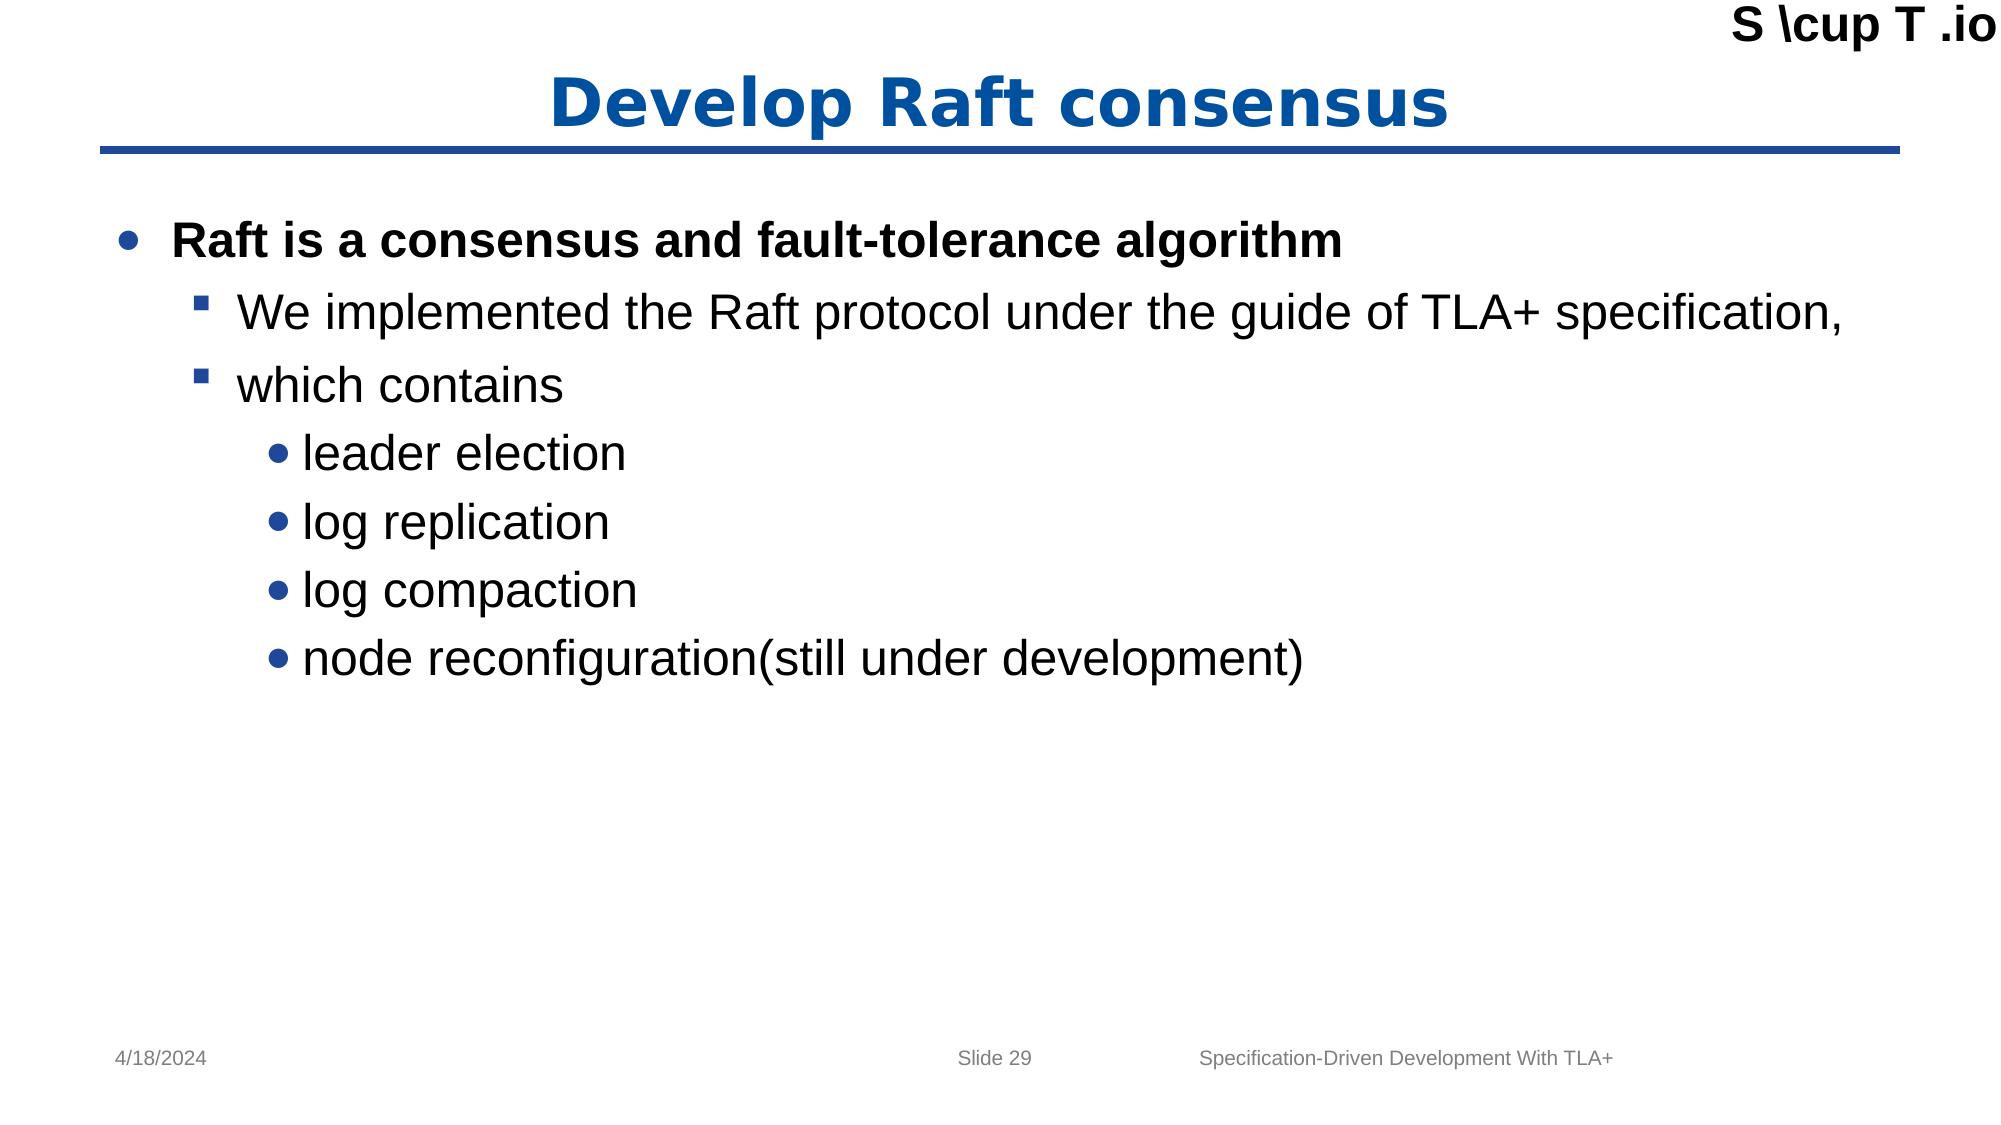

# Develop Raft consensus
Raft is a consensus and fault-tolerance algorithm
We implemented the Raft protocol under the guide of TLA+ specification,
which contains
leader election
log replication
log compaction
node reconfiguration(still under development)
Slide 29
Specification-Driven Development With TLA+
4/18/2024